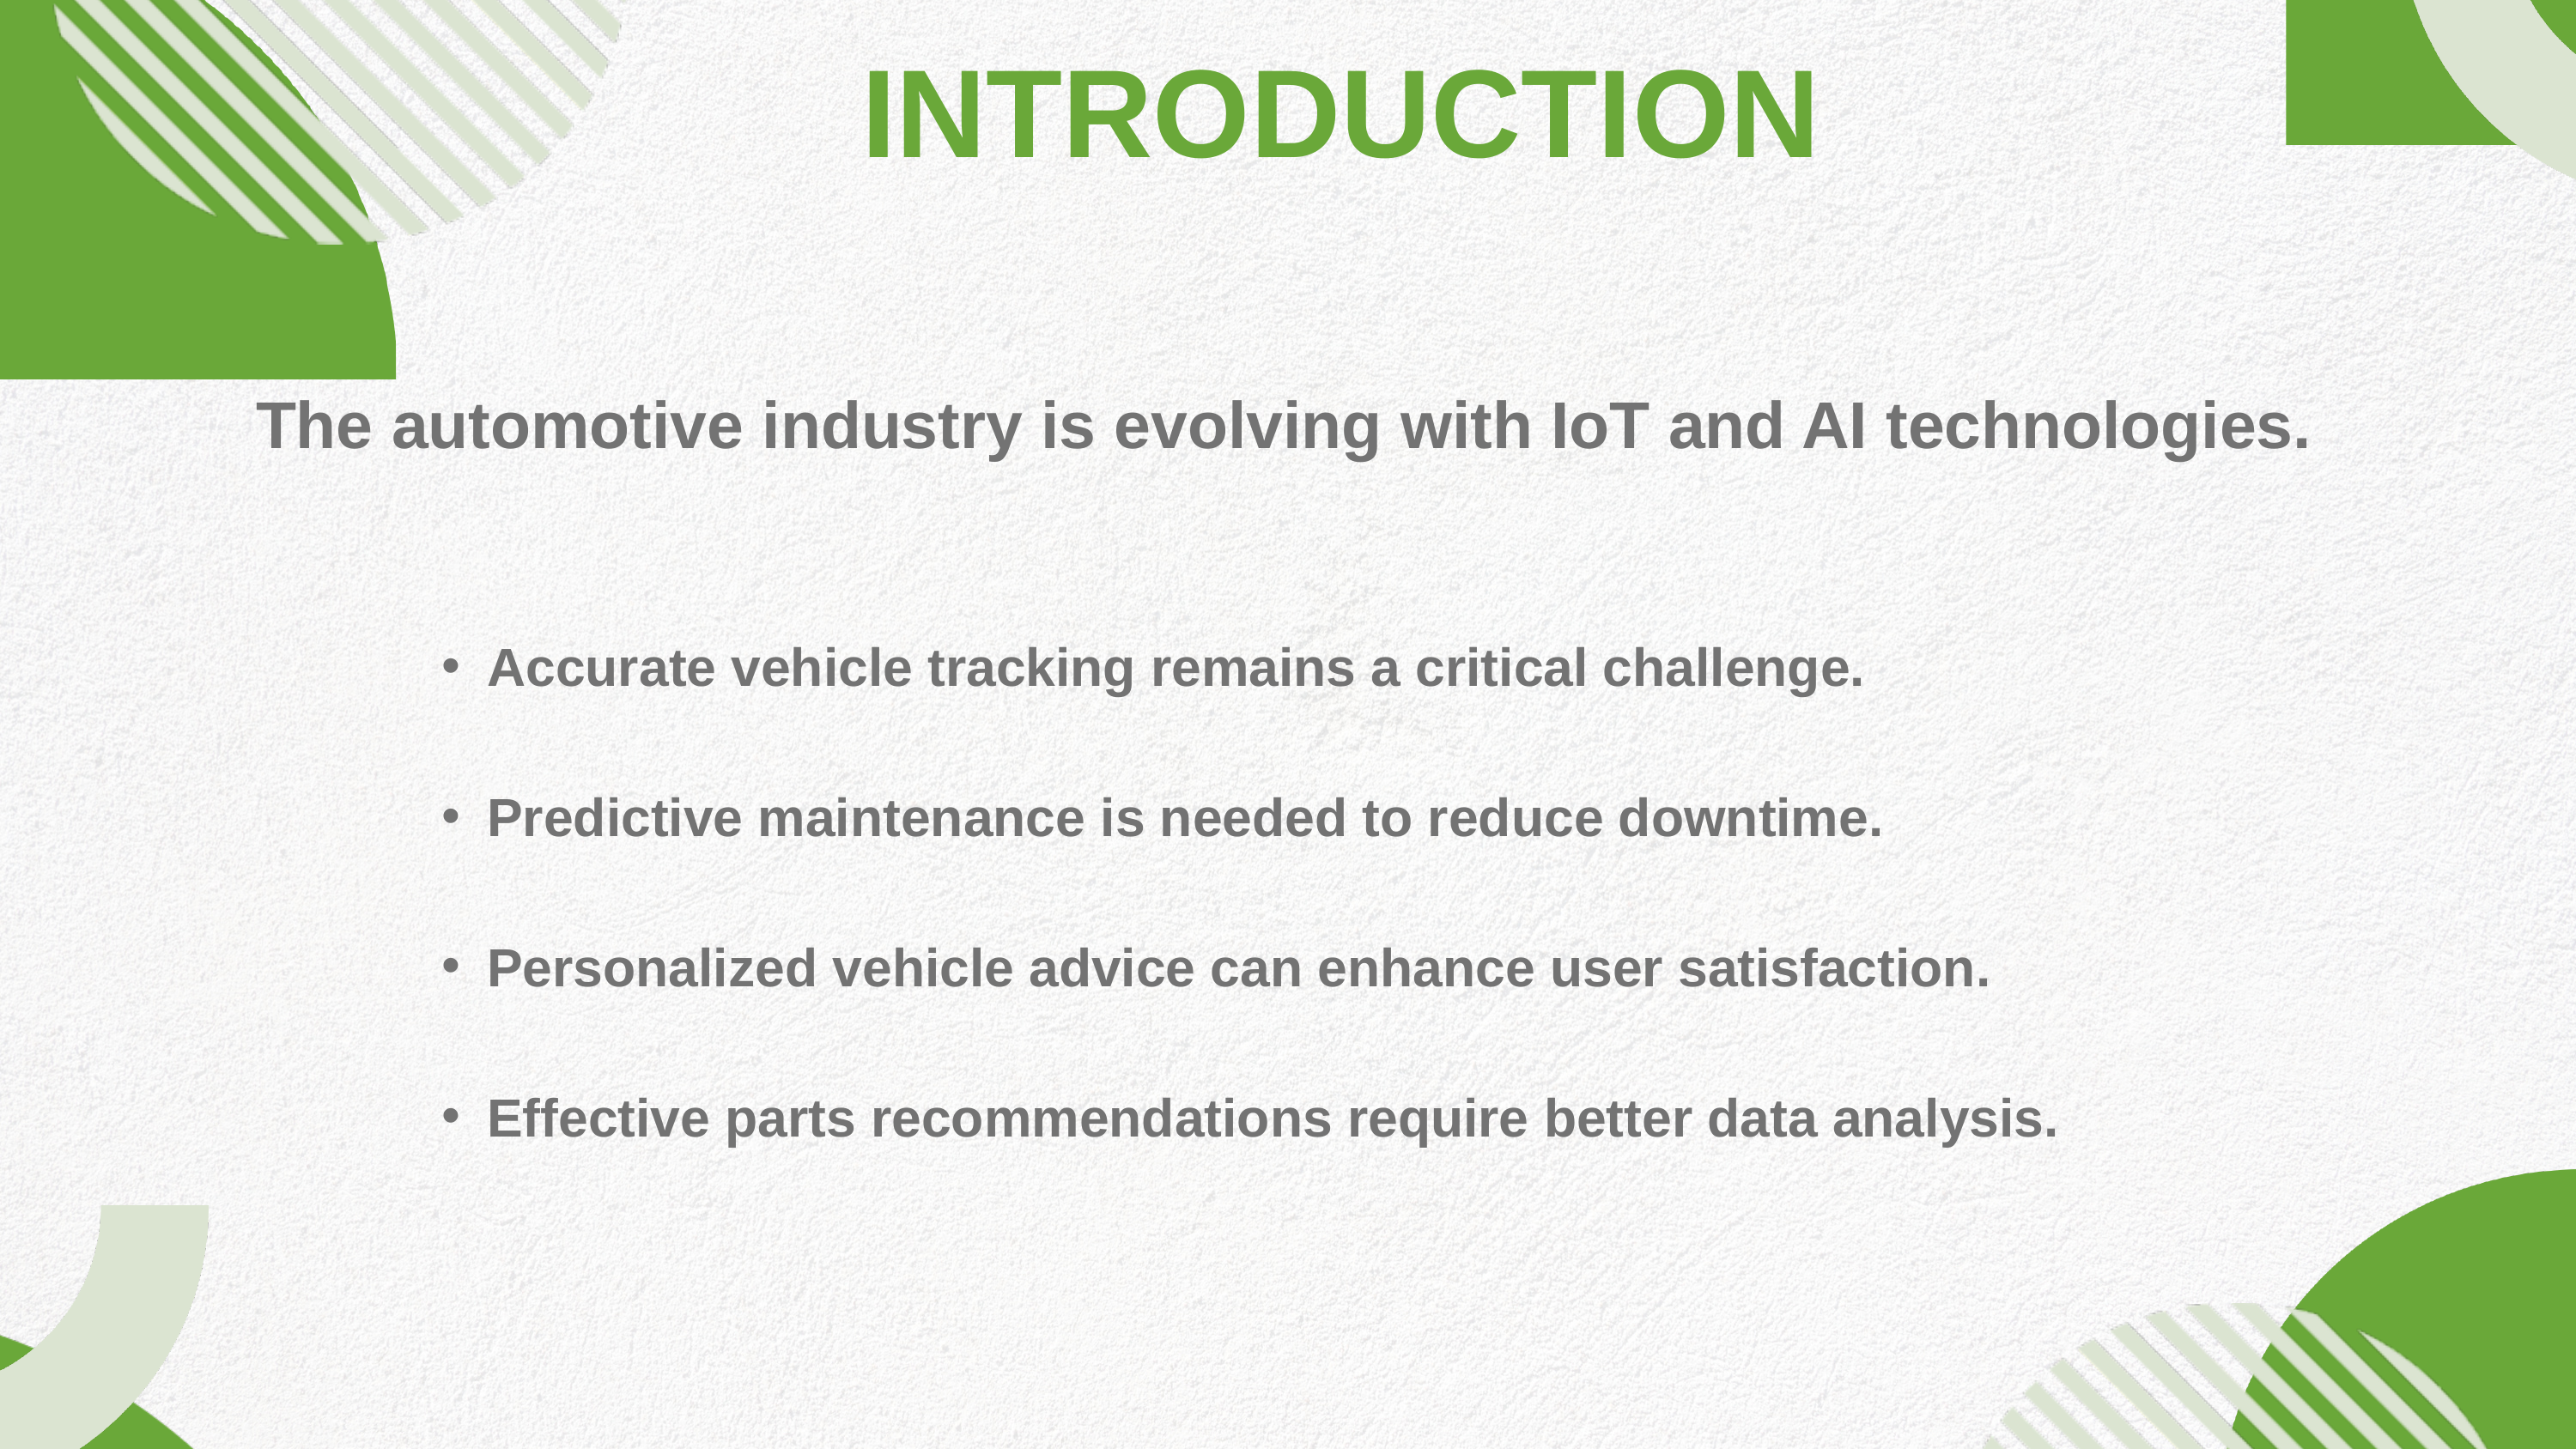

INTRODUCTION
The automotive industry is evolving with IoT and AI technologies.

Accurate vehicle tracking remains a critical challenge.

Predictive maintenance is needed to reduce downtime.

Personalized vehicle advice can enhance user satisfaction.

Effective parts recommendations require better data analysis.